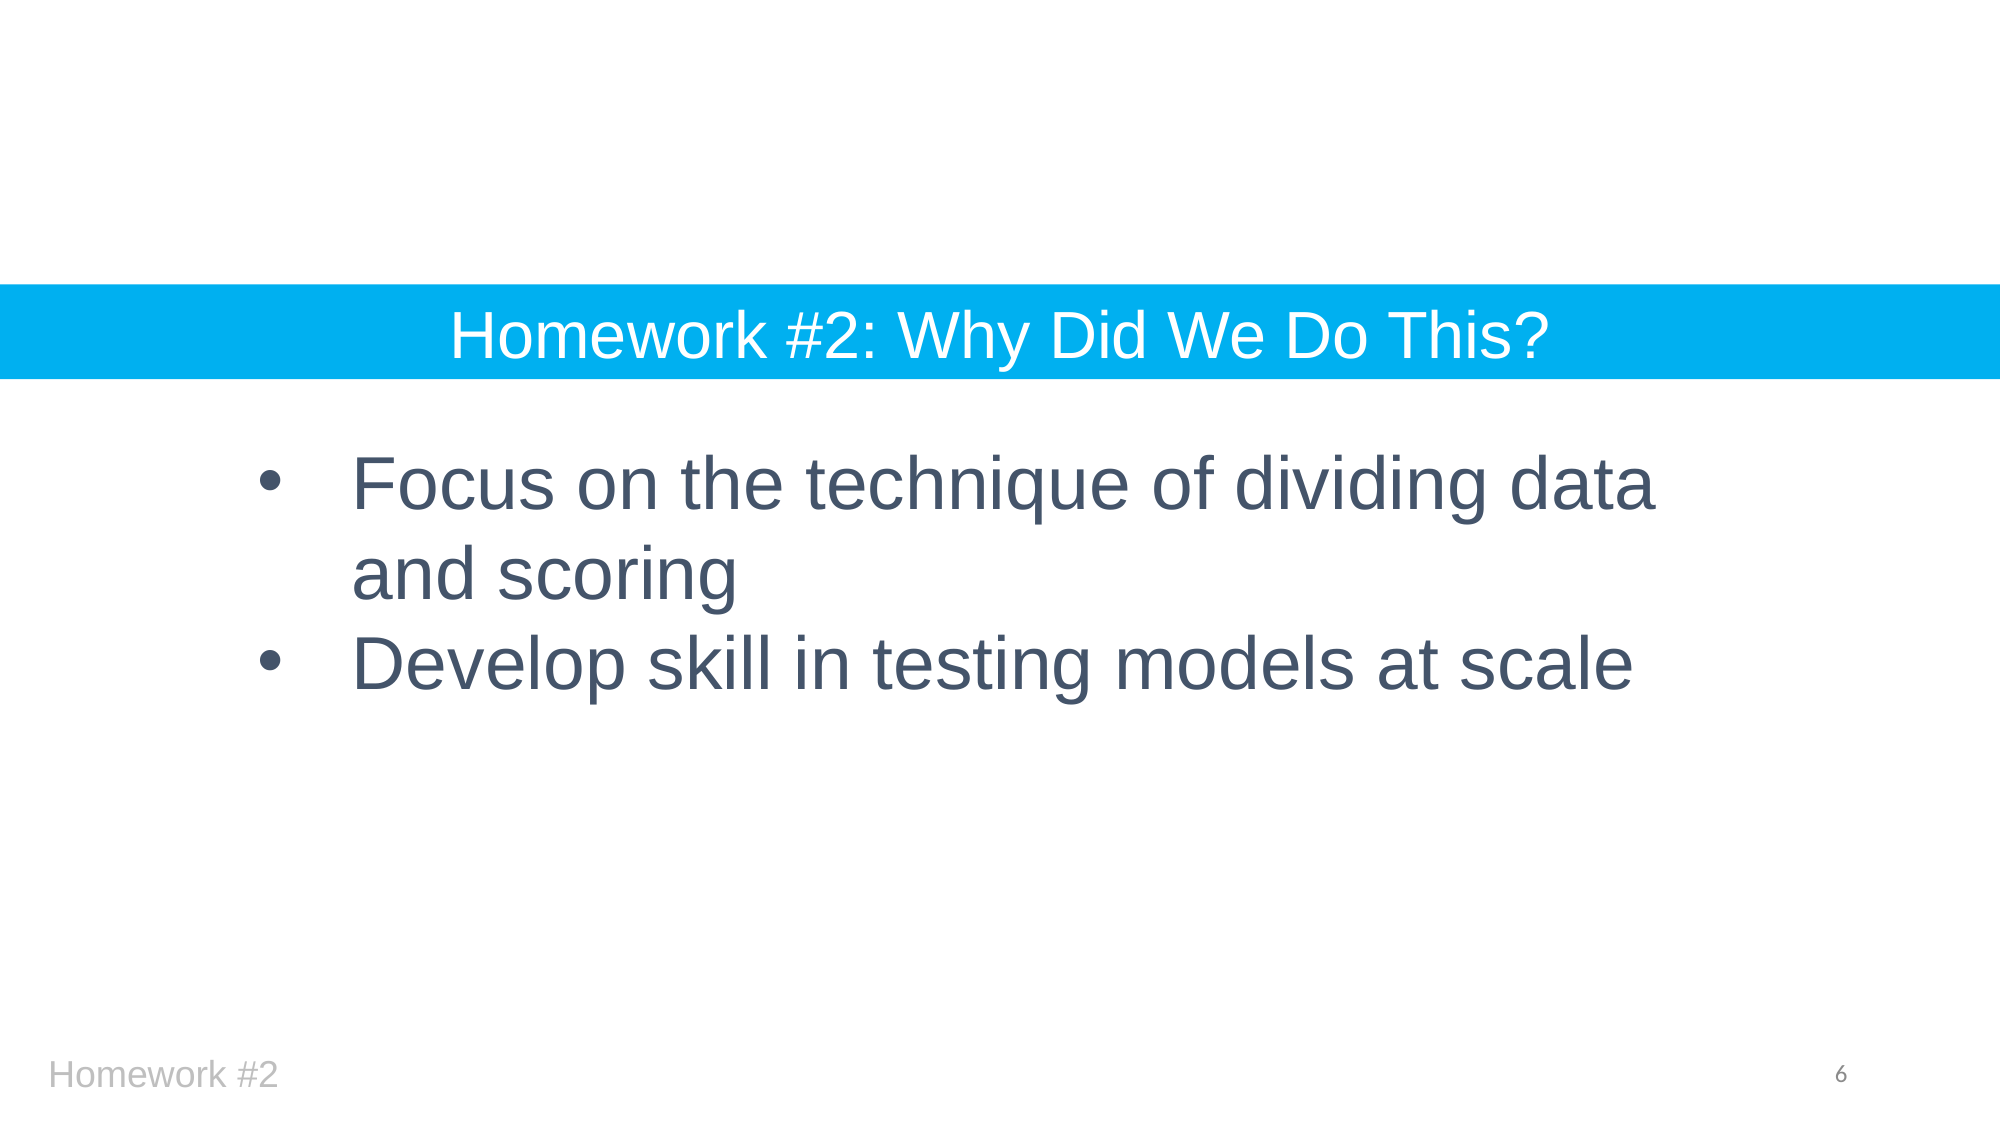

Homework #2: Why Did We Do This?
Focus on the technique of dividing data and scoring
Develop skill in testing models at scale
Homework #2
6